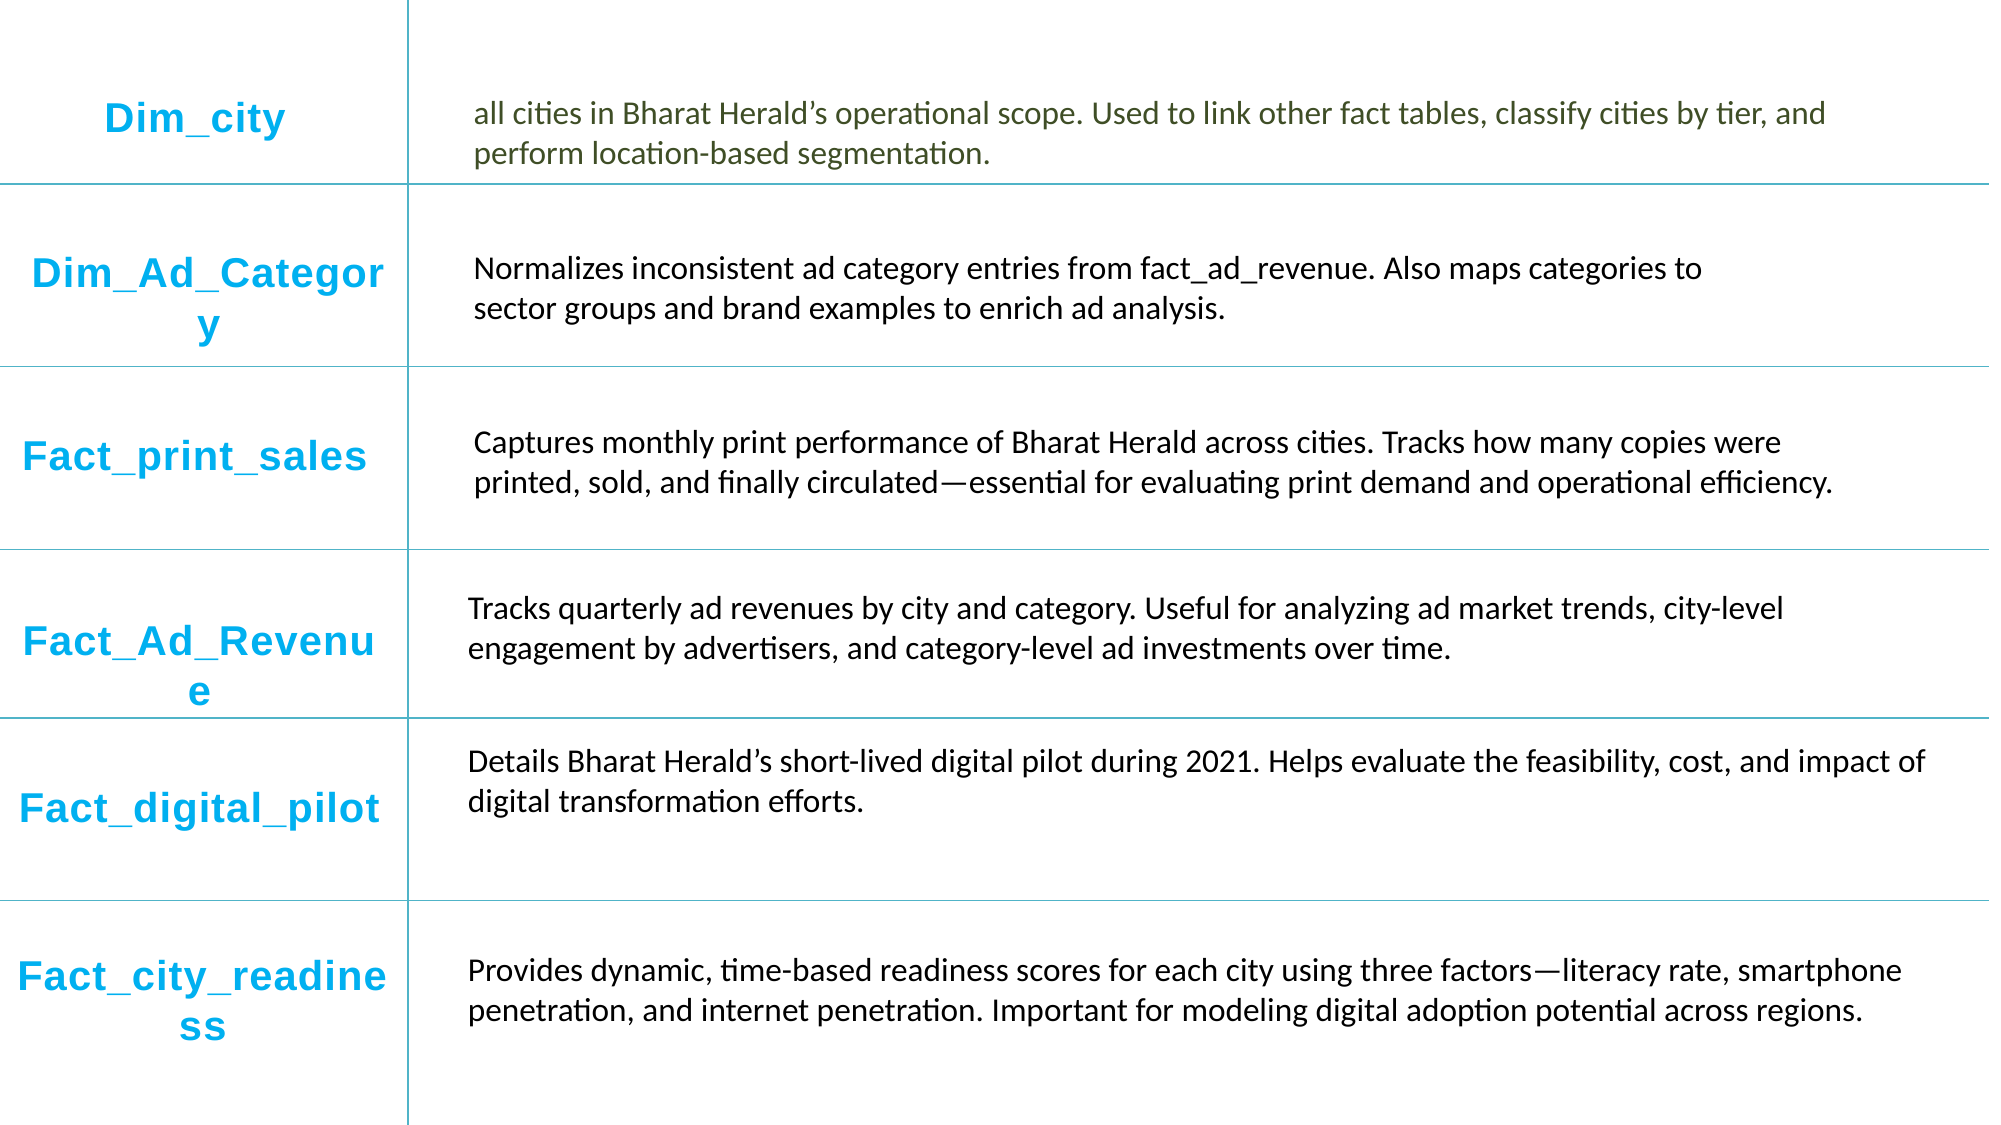

Dim_city
all cities in Bharat Herald’s operational scope. Used to link other fact tables, classify cities by tier, and perform location-based segmentation.
Dim_Ad_Category
Normalizes inconsistent ad category entries from fact_ad_revenue. Also maps categories to sector groups and brand examples to enrich ad analysis.
Captures monthly print performance of Bharat Herald across cities. Tracks how many copies were printed, sold, and finally circulated—essential for evaluating print demand and operational efficiency.

Fact_print_sales
Tracks quarterly ad revenues by city and category. Useful for analyzing ad market trends, city-level engagement by advertisers, and category-level ad investments over time.
Fact_Ad_Revenue
Details Bharat Herald’s short-lived digital pilot during 2021. Helps evaluate the feasibility, cost, and impact of digital transformation efforts.

Fact_digital_pilot
Fact_city_readiness
Provides dynamic, time-based readiness scores for each city using three factors—literacy rate, smartphone penetration, and internet penetration. Important for modeling digital adoption potential across regions.